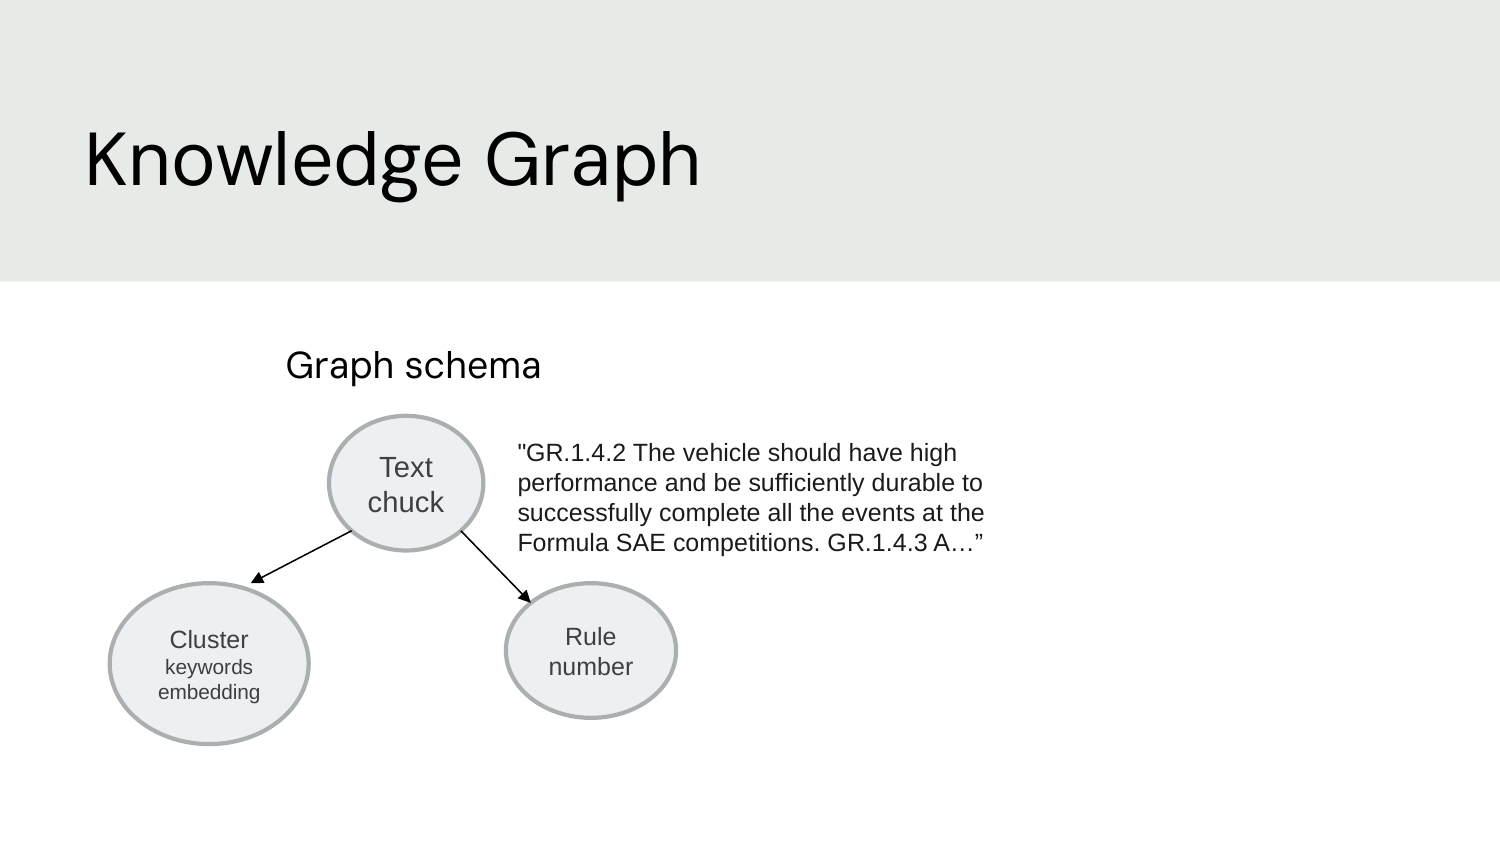

Knowledge Graph
Graph schema
Text chuck
"GR.1.4.2 The vehicle should have high performance and be sufficiently durable to successfully complete all the events at the Formula SAE competitions. GR.1.4.3 A…”
CONTAINS_RULE
Cluster keywords embedding
Rule number